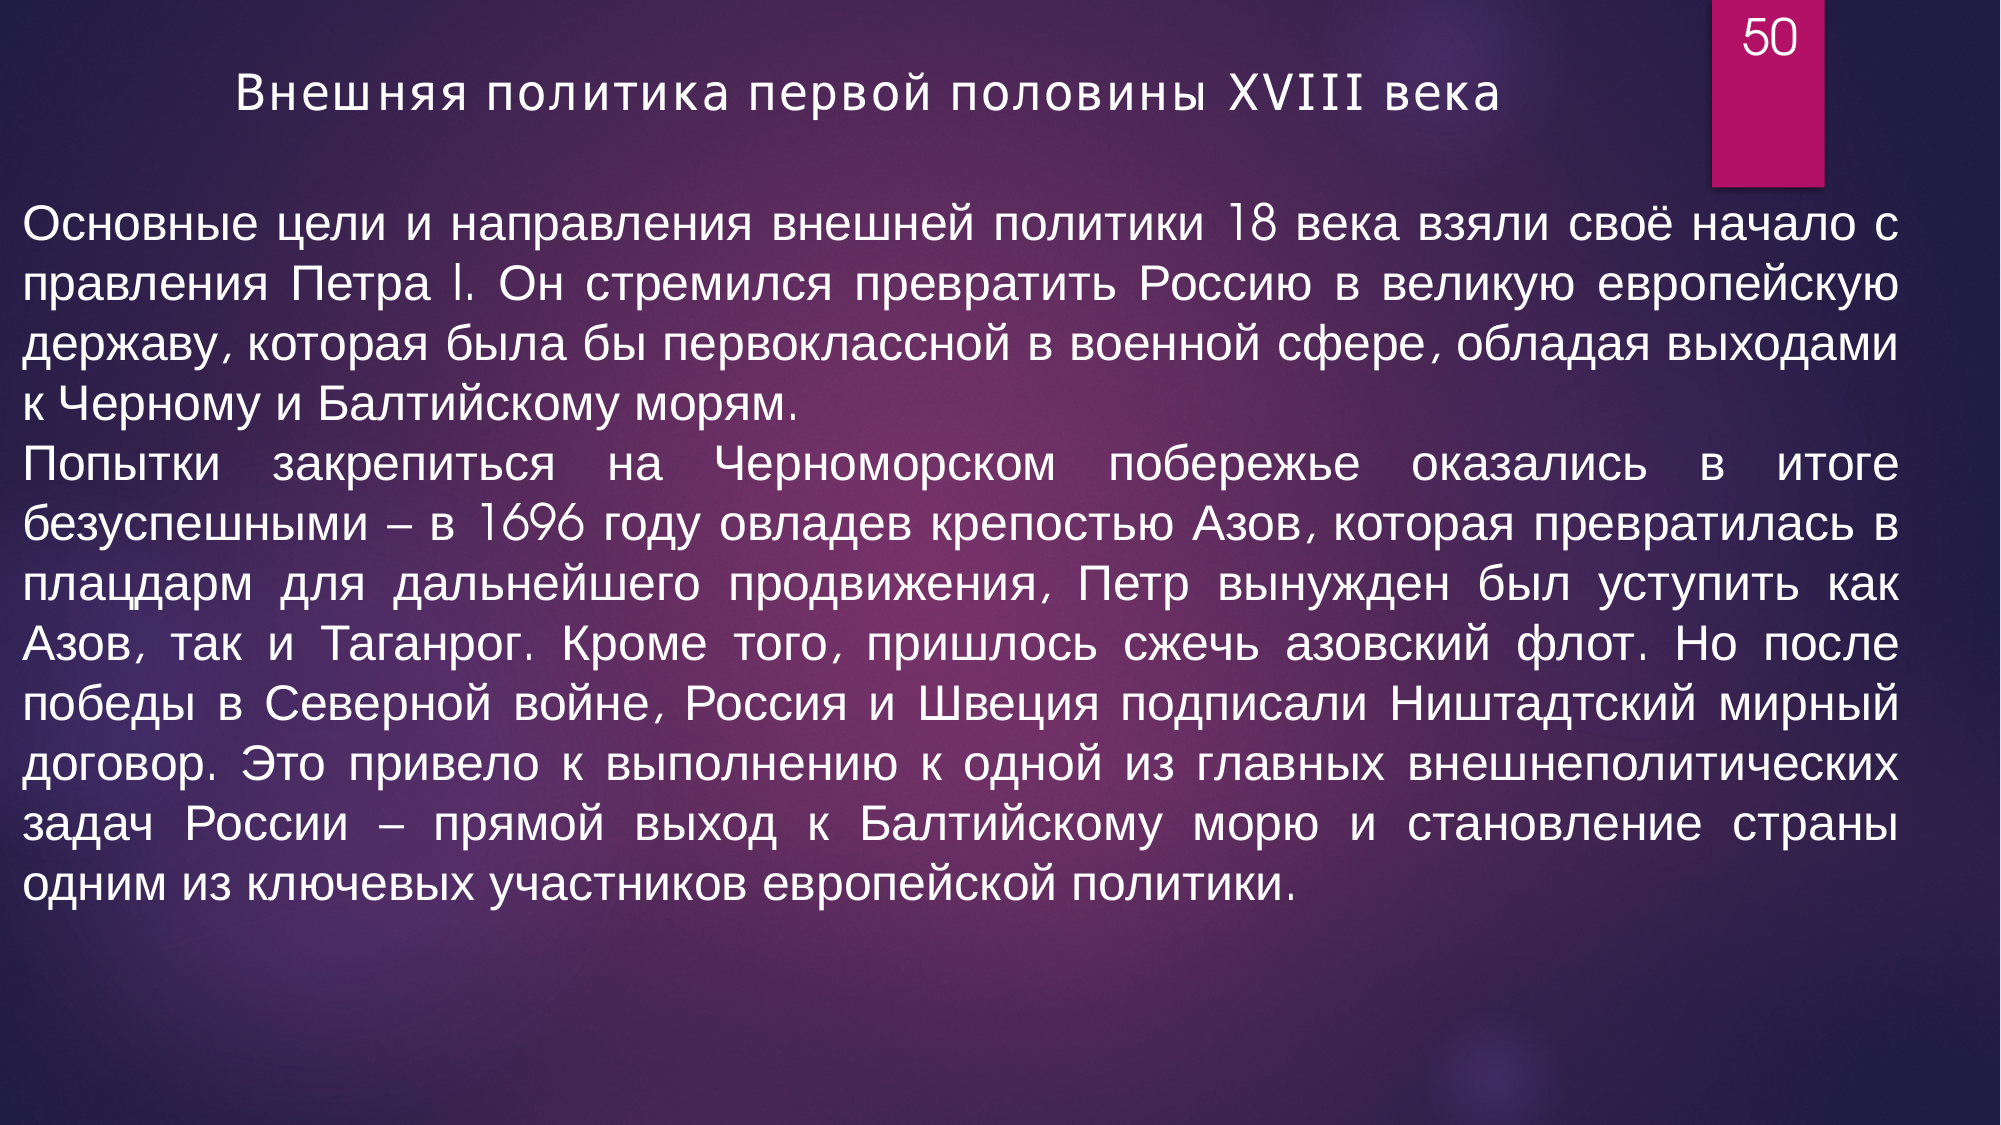

50
Внешняя политика первой половины XVIII века
Основные цели и направления внешней политики 18 века взяли своё начало с правления Петра I. Он стремился превратить Россию в великую европейскую державу, которая была бы первоклассной в военной сфере, обладая выходами к Черному и Балтийскому морям.
Попытки закрепиться на Черноморском побережье оказались в итоге безуспешными – в 1696 году овладев крепостью Азов, которая превратилась в плацдарм для дальнейшего продвижения, Петр вынужден был уступить как Азов, так и Таганрог. Кроме того, пришлось сжечь азовский флот. Но после победы в Северной войне, Россия и Швеция подписали Ништадтский мирный договор. Это привело к выполнению к одной из главных внешнеполитических задач России – прямой выход к Балтийскому морю и становление страны одним из ключевых участников европейской политики.